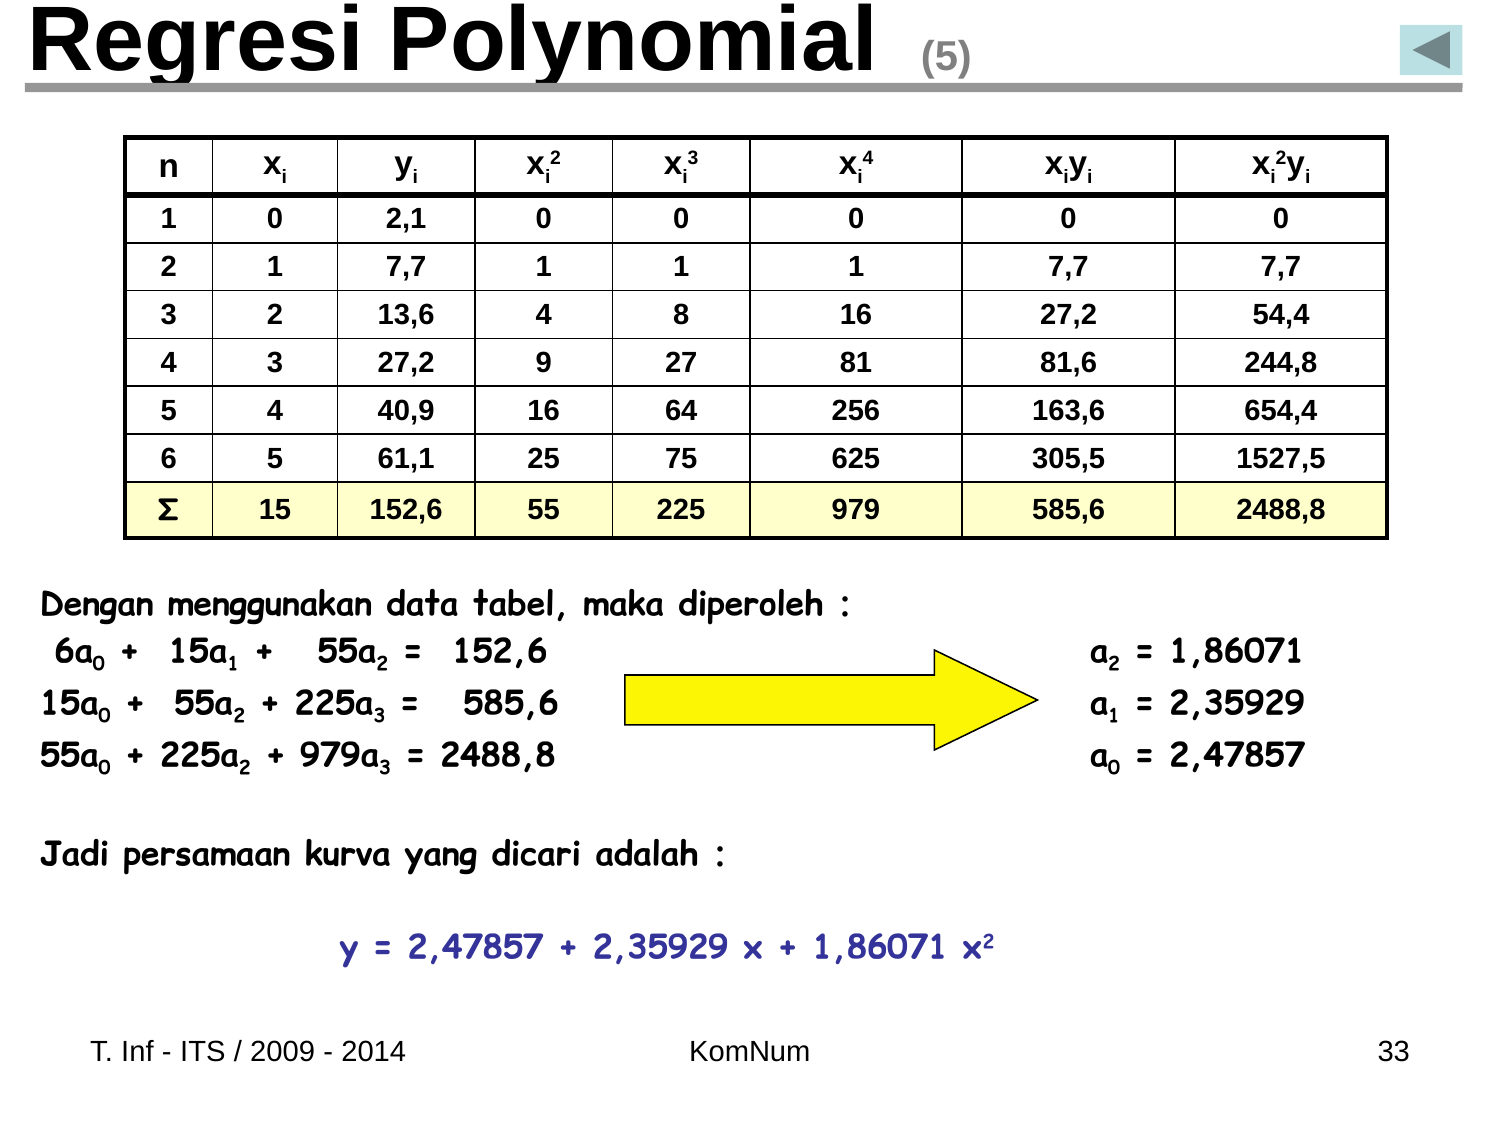

# Regresi Polynomial    (5)

| n | xi | yi | xi2 | xi3 | xi4 | xiyi | xi2yi |
| --- | --- | --- | --- | --- | --- | --- | --- |
| 1 | 0 | 2,1 | 0 | 0 | 0 | 0 | 0 |
| 2 | 1 | 7,7 | 1 | 1 | 1 | 7,7 | 7,7 |
| 3 | 2 | 13,6 | 4 | 8 | 16 | 27,2 | 54,4 |
| 4 | 3 | 27,2 | 9 | 27 | 81 | 81,6 | 244,8 |
| 5 | 4 | 40,9 | 16 | 64 | 256 | 163,6 | 654,4 |
| 6 | 5 | 61,1 | 25 | 75 | 625 | 305,5 | 1527,5 |
| ∑ | 15 | 152,6 | 55 | 225 | 979 | 585,6 | 2488,8 |
Dengan menggunakan data tabel, maka diperoleh :
 6a0 +  15a1 +   55a2 =  152,6				a2 = 1,86071
15a0 +  55a2 + 225a3 =   585,6				a1 = 2,35929
55a0 + 225a2 + 979a3 = 2488,8				a0 = 2,47857

Jadi persamaan kurva yang dicari adalah :

		y = 2,47857 + 2,35929 x + 1,86071 x2

T. Inf - ITS / 2009 - 2014
KomNum
33